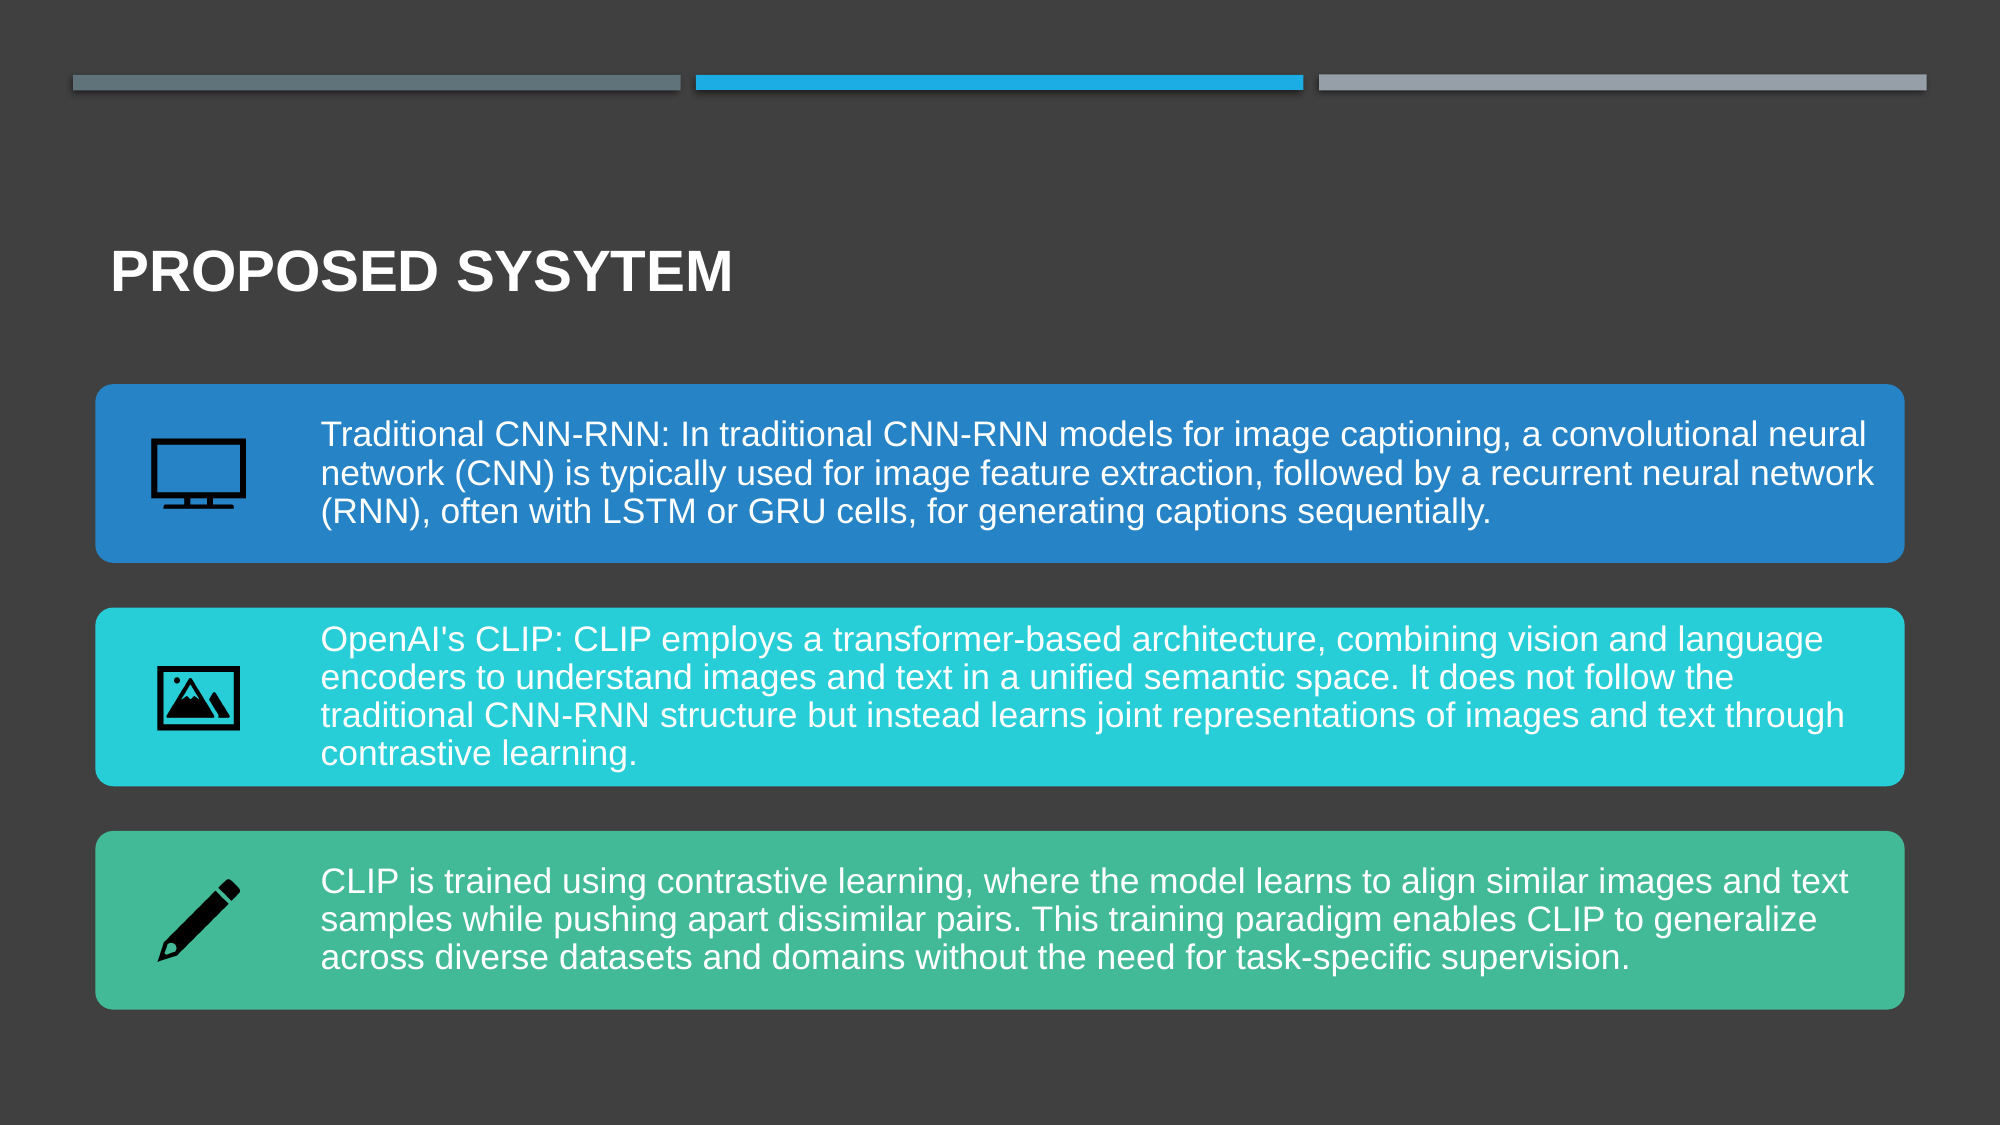

# Proposed sysytem
Traditional CNN-RNN: In traditional CNN-RNN models for image captioning, a convolutional neural network (CNN) is typically used for image feature extraction, followed by a recurrent neural network (RNN), often with LSTM or GRU cells, for generating captions sequentially.
OpenAI's CLIP: CLIP employs a transformer-based architecture, combining vision and language encoders to understand images and text in a unified semantic space. It does not follow the traditional CNN-RNN structure but instead learns joint representations of images and text through contrastive learning.
CLIP is trained using contrastive learning, where the model learns to align similar images and text samples while pushing apart dissimilar pairs. This training paradigm enables CLIP to generalize across diverse datasets and domains without the need for task-specific supervision.